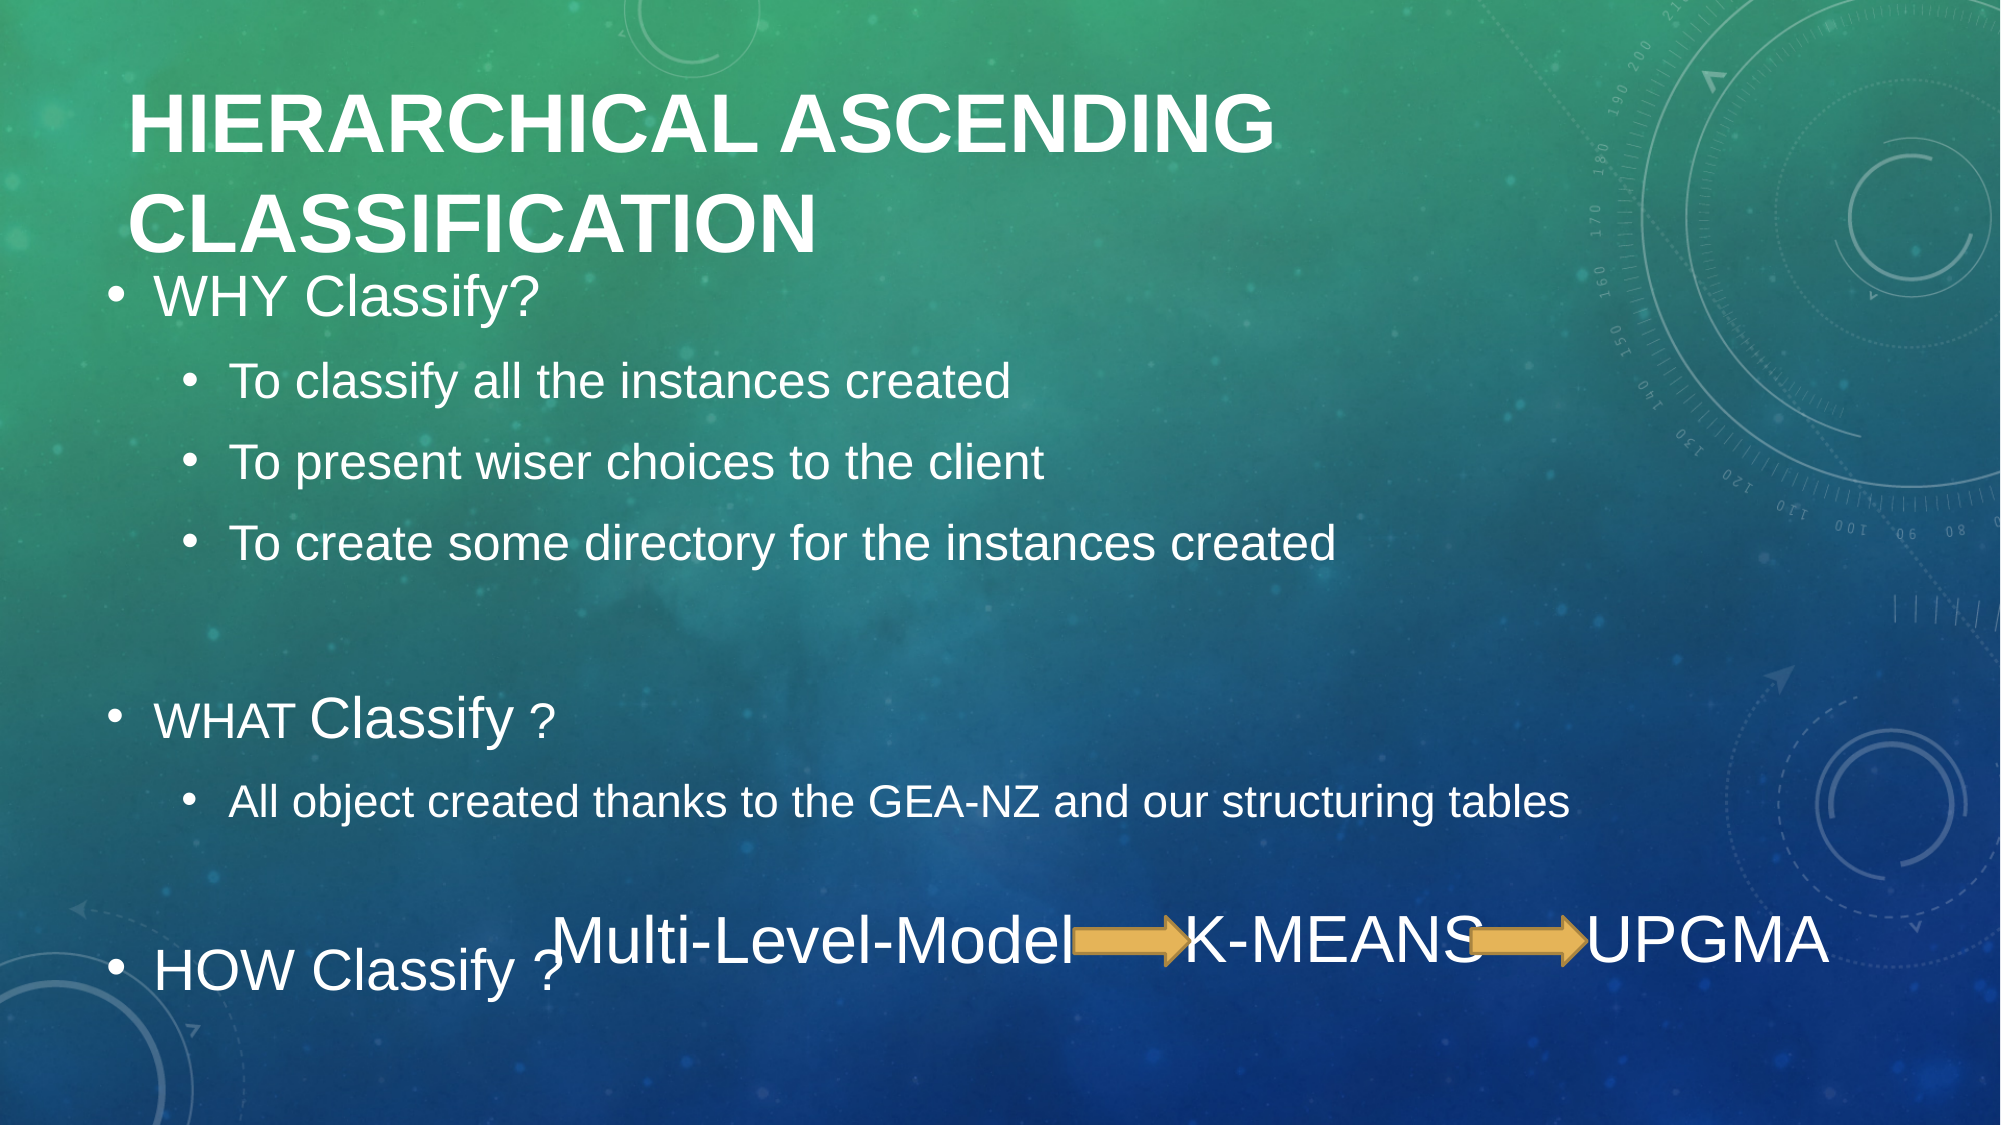

# Hierarchical Ascending Classification
WHY Classify?
To classify all the instances created
To present wiser choices to the client
To create some directory for the instances created

WHAT Classify ?
All object created thanks to the GEA-NZ and our structuring tables

HOW Classify ?

K-MEANS
UPGMA
Multi-Level-Model